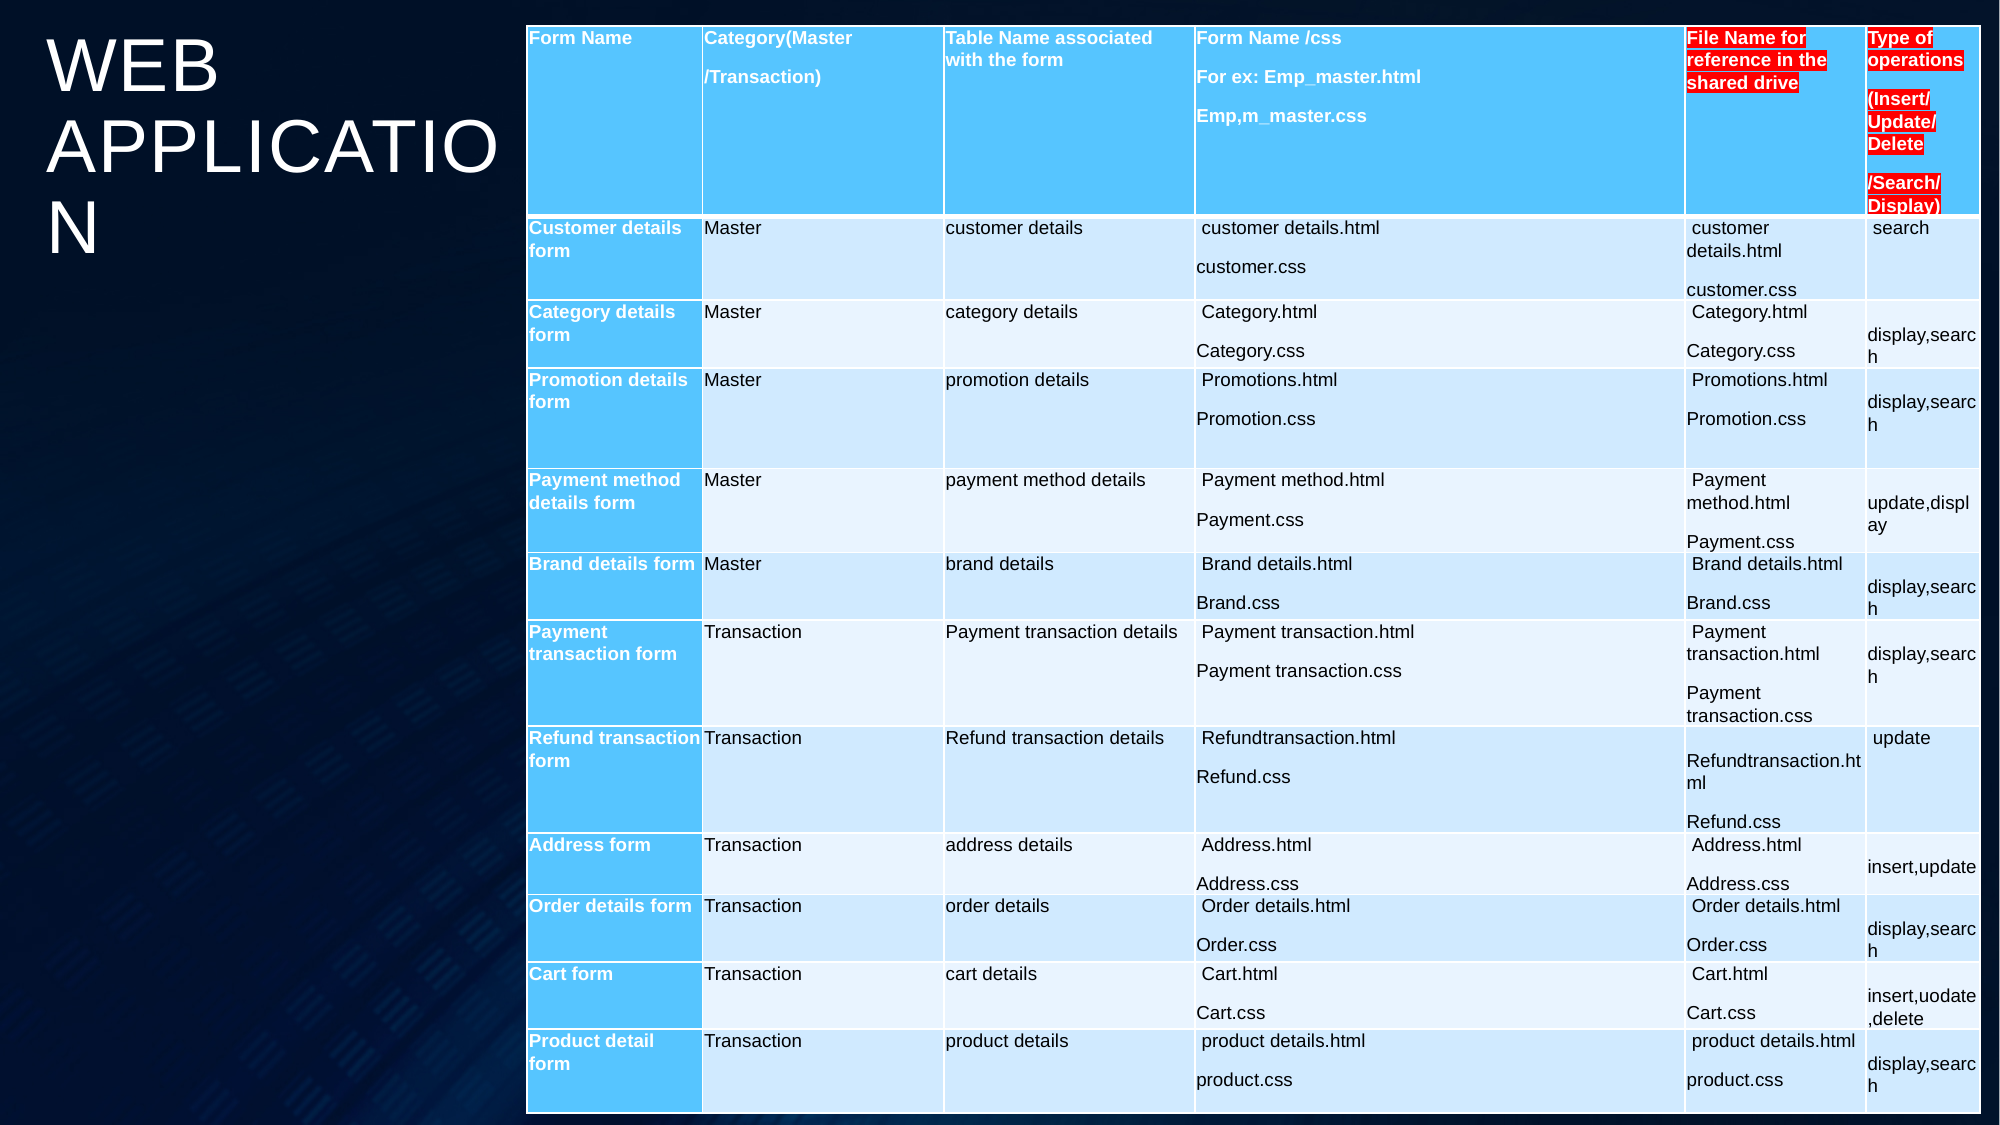

| Form Name | Category(Master /Transaction) | Table Name associated with the form | Form Name /css For ex: Emp\_master.html Emp,m\_master.css | File Name for reference in the shared drive | Type of operations (Insert/Update/Delete /Search/Display) |
| --- | --- | --- | --- | --- | --- |
| Customer details form | Master | customer details | customer details.html customer.css | customer details.html customer.css | search |
| Category details form | Master | category details | Category.html Category.css | Category.html Category.css | display,search |
| Promotion details form | Master | promotion details | Promotions.html Promotion.css | Promotions.html Promotion.css | display,search |
| Payment method details form | Master | payment method details | Payment method.html Payment.css | Payment method.html Payment.css | update,display |
| Brand details form | Master | brand details | Brand details.html Brand.css | Brand details.html Brand.css | display,search |
| Payment transaction form | Transaction | Payment transaction details | Payment transaction.html Payment transaction.css | Payment transaction.html Payment transaction.css | display,search |
| Refund transaction form | Transaction | Refund transaction details | Refundtransaction.html Refund.css | Refundtransaction.html Refund.css | update |
| Address form | Transaction | address details | Address.html Address.css | Address.html Address.css | insert,update |
| Order details form | Transaction | order details | Order details.html Order.css | Order details.html Order.css | display,search |
| Cart form | Transaction | cart details | Cart.html Cart.css | Cart.html Cart.css | insert,uodate,delete |
| Product detail form | Transaction | product details | product details.html product.css | product details.html product.css | display,search |
# WEB APPLICATION